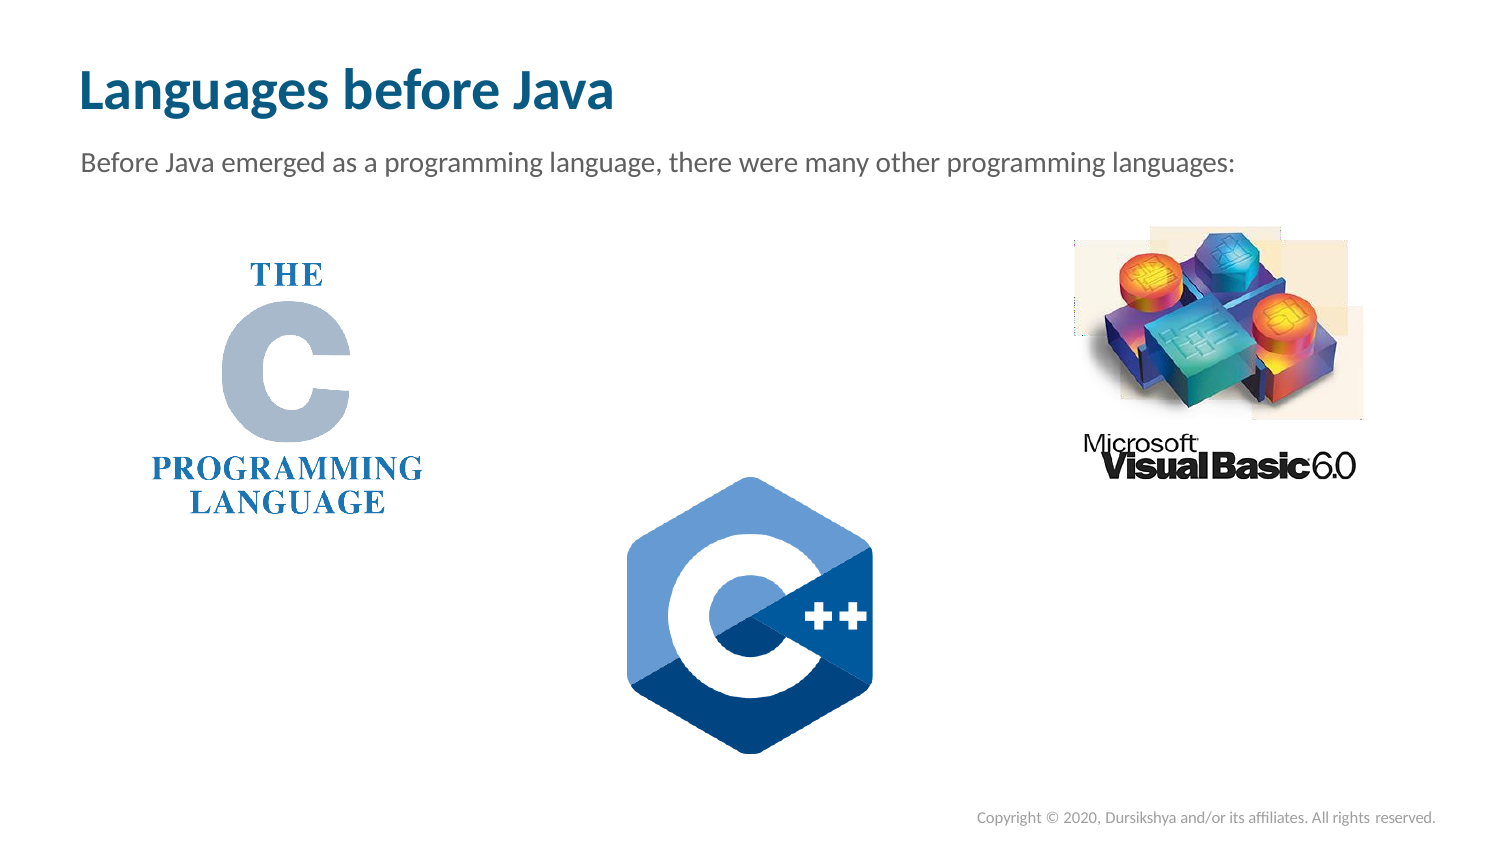

Languages before Java
Before Java emerged as a programming language, there were many other programming languages:

Copyright © 2020, Dursikshya and/or its affiliates. All rights reserved.